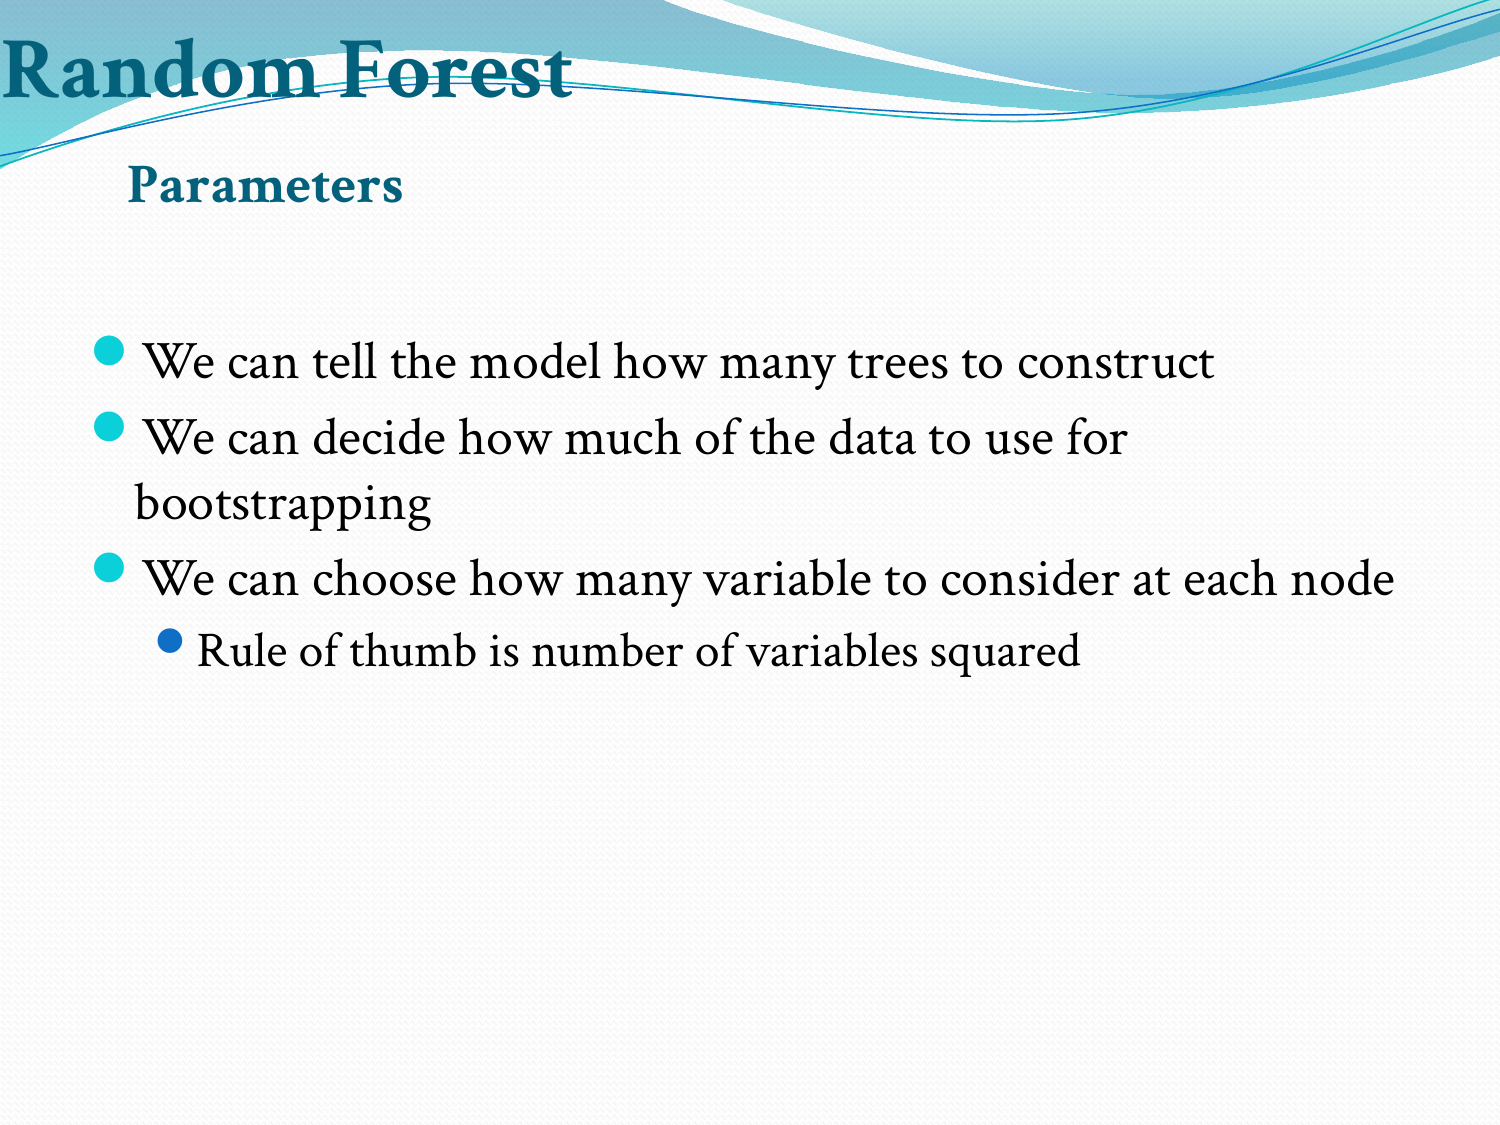

# Random Forest Parameters
We can tell the model how many trees to construct
We can decide how much of the data to use for bootstrapping
We can choose how many variable to consider at each node
Rule of thumb is number of variables squared